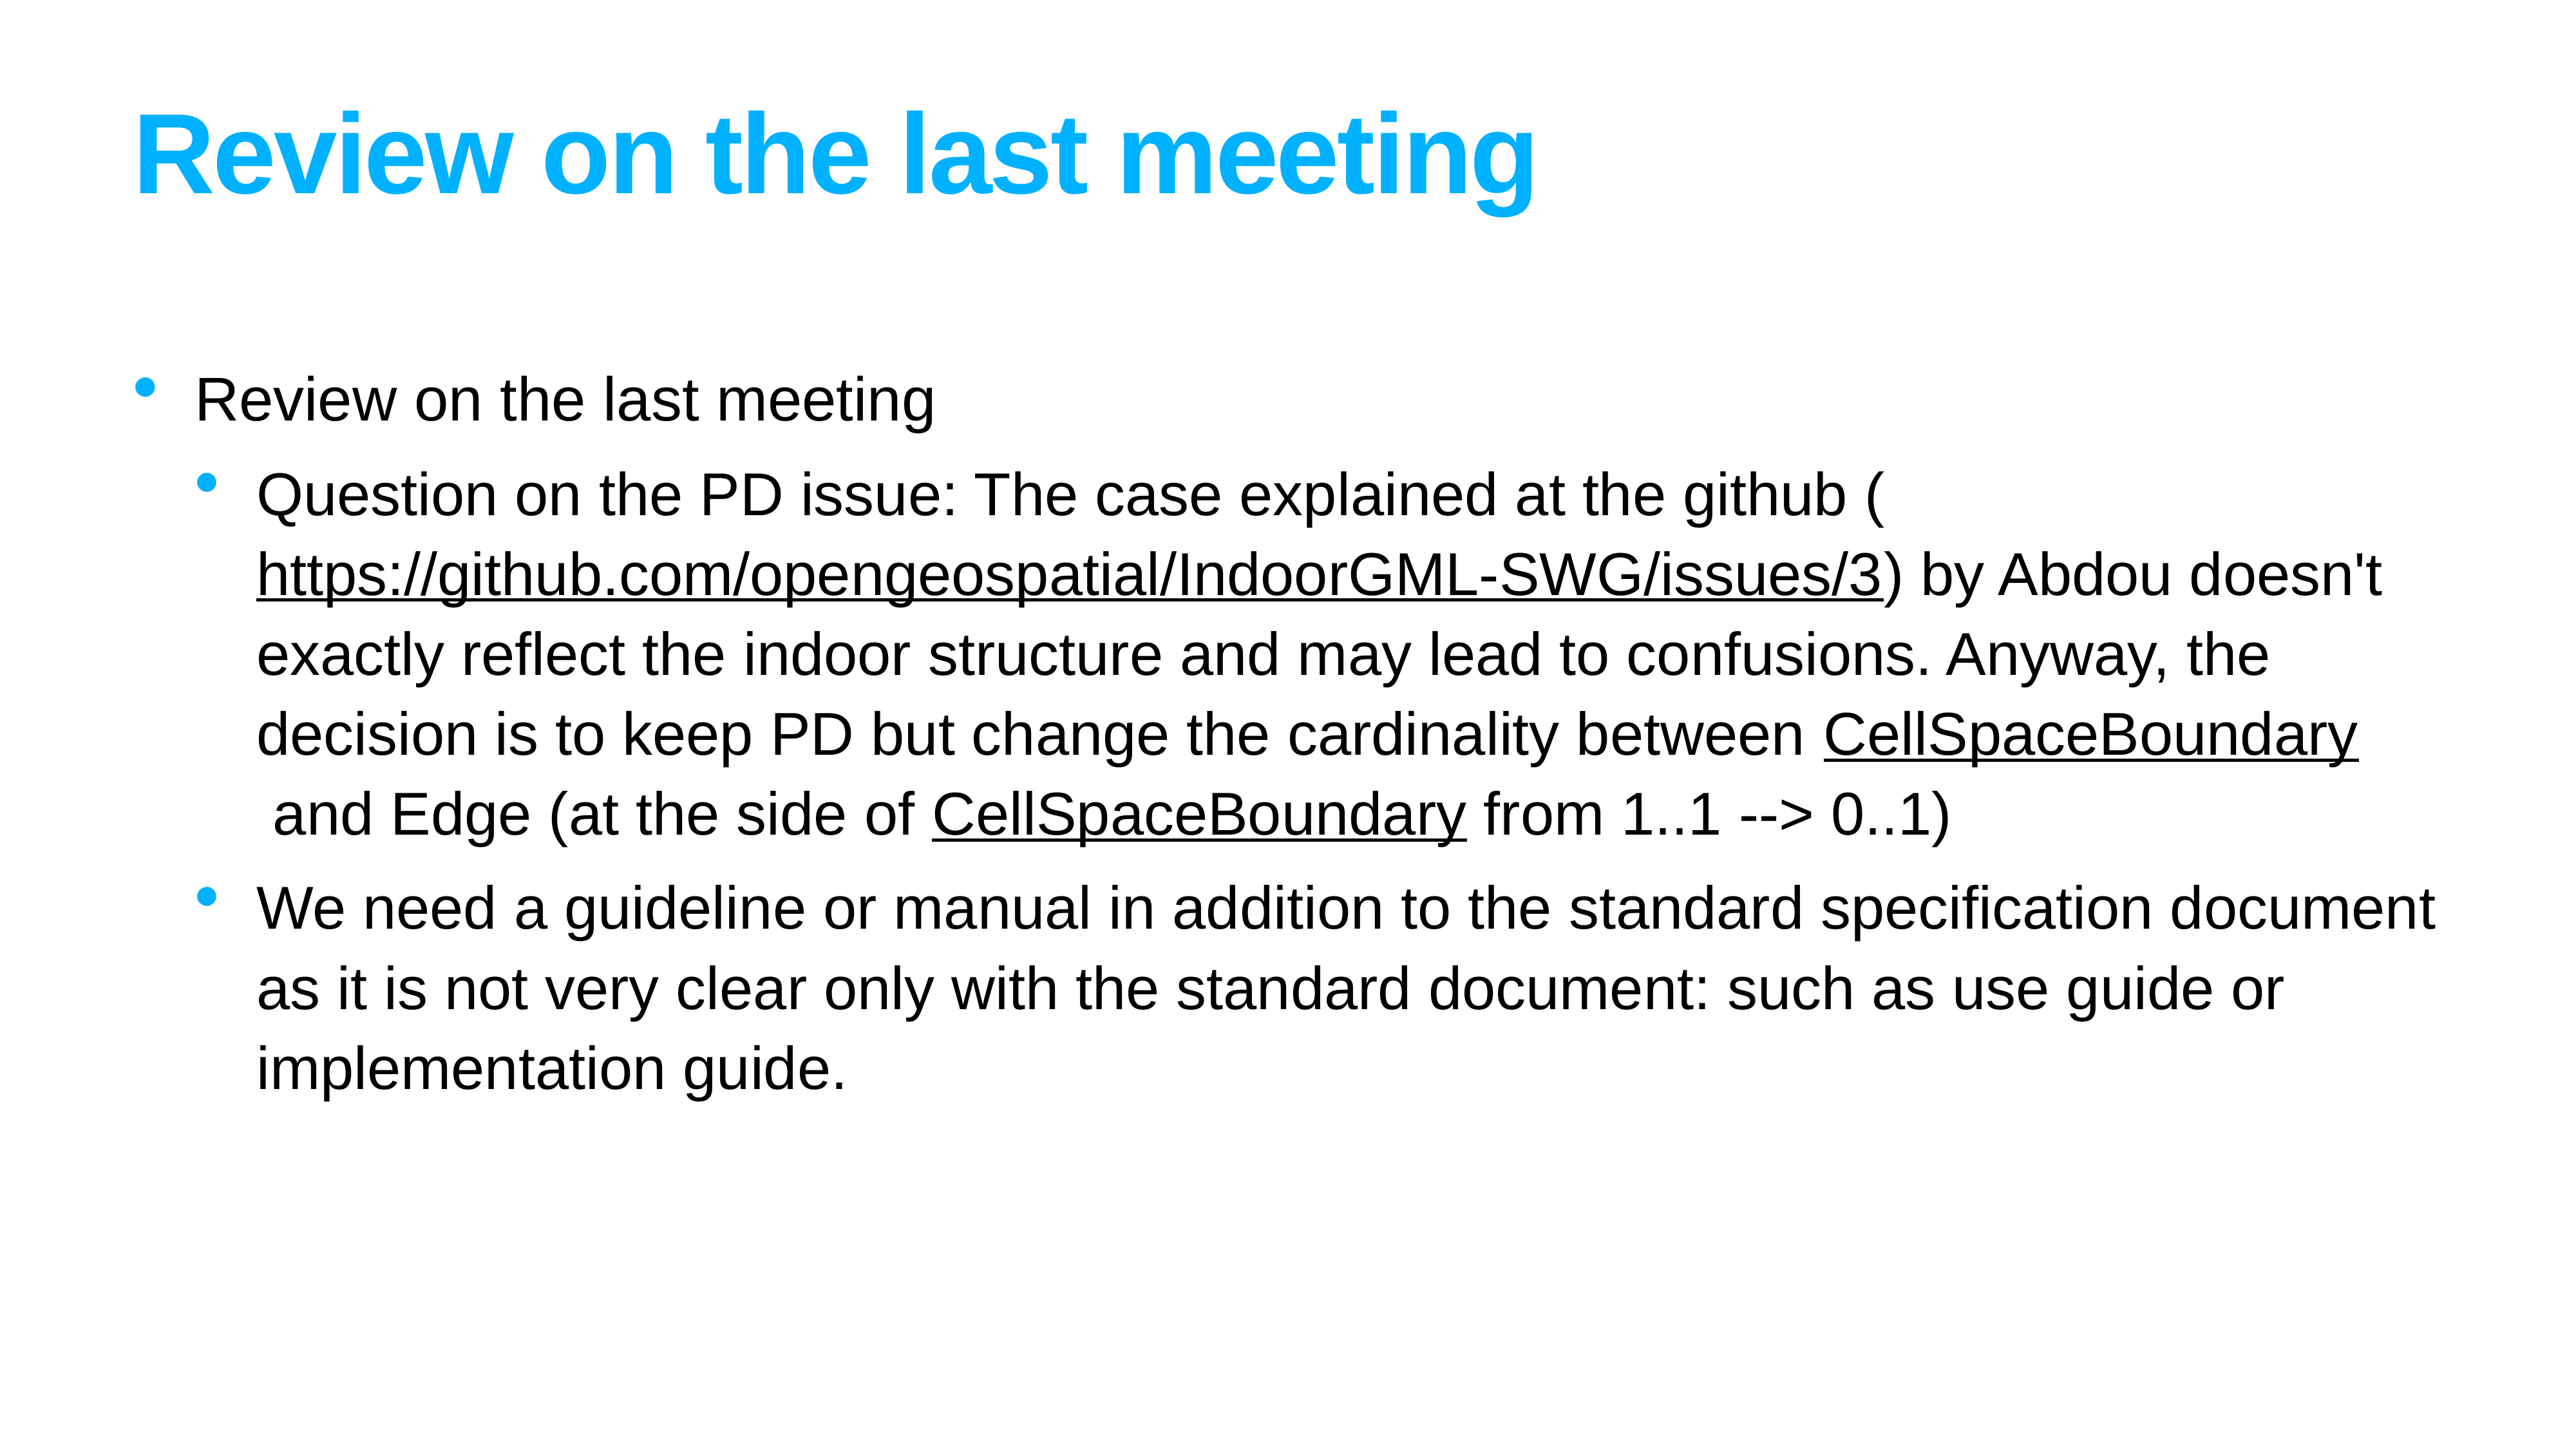

# Review on the last meeting
Review on the last meeting
Question on the PD issue: The case explained at the github (https://github.com/opengeospatial/IndoorGML-SWG/issues/3) by Abdou doesn't exactly reflect the indoor structure and may lead to confusions. Anyway, the decision is to keep PD but change the cardinality between CellSpaceBoundary and Edge (at the side of CellSpaceBoundary from 1..1 --> 0..1)
We need a guideline or manual in addition to the standard specification document as it is not very clear only with the standard document: such as use guide or implementation guide.